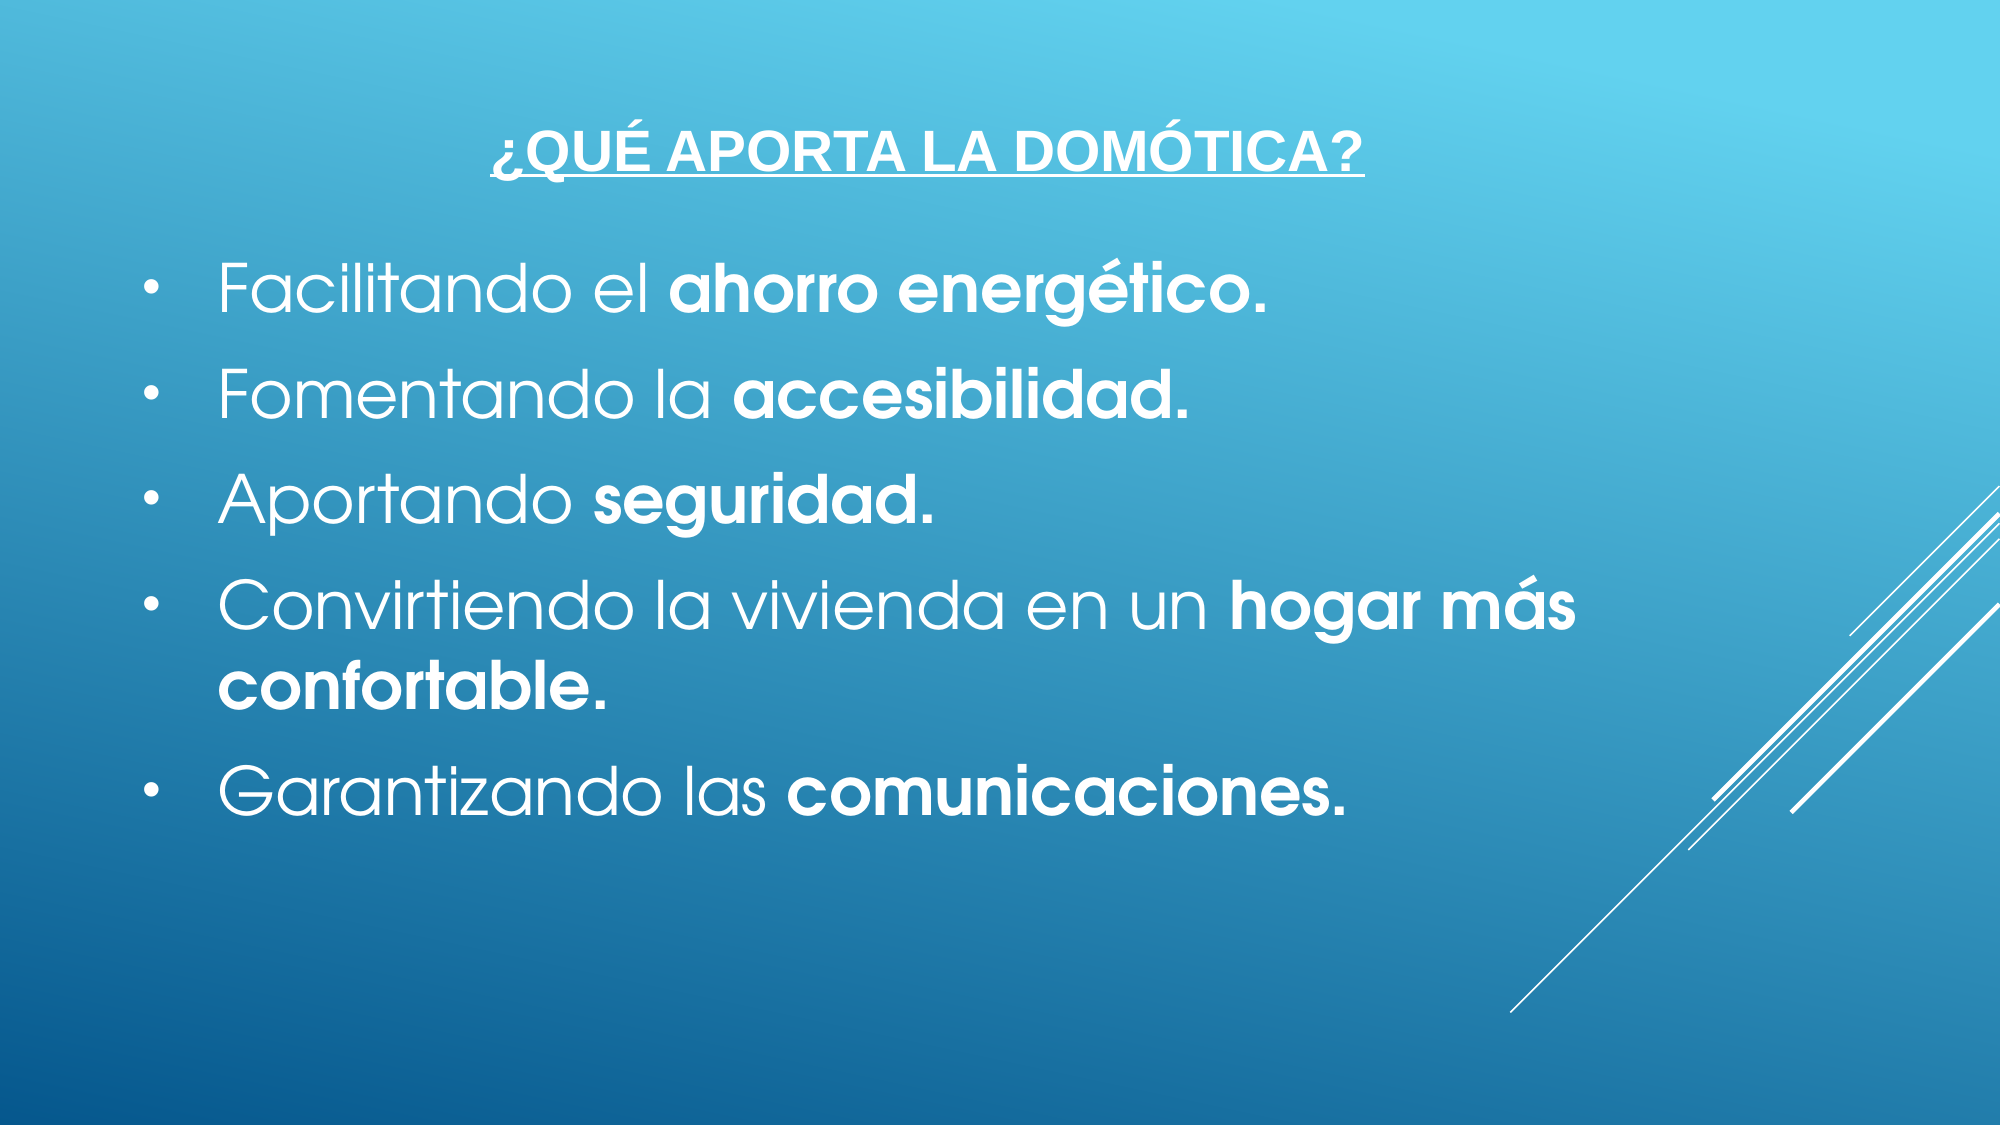

# ¿QUÉ APORTA LA DOMÓTICA?
Facilitando el ahorro energético.
Fomentando la accesibilidad.
Aportando seguridad.
Convirtiendo la vivienda en un hogar más confortable.
Garantizando las comunicaciones.